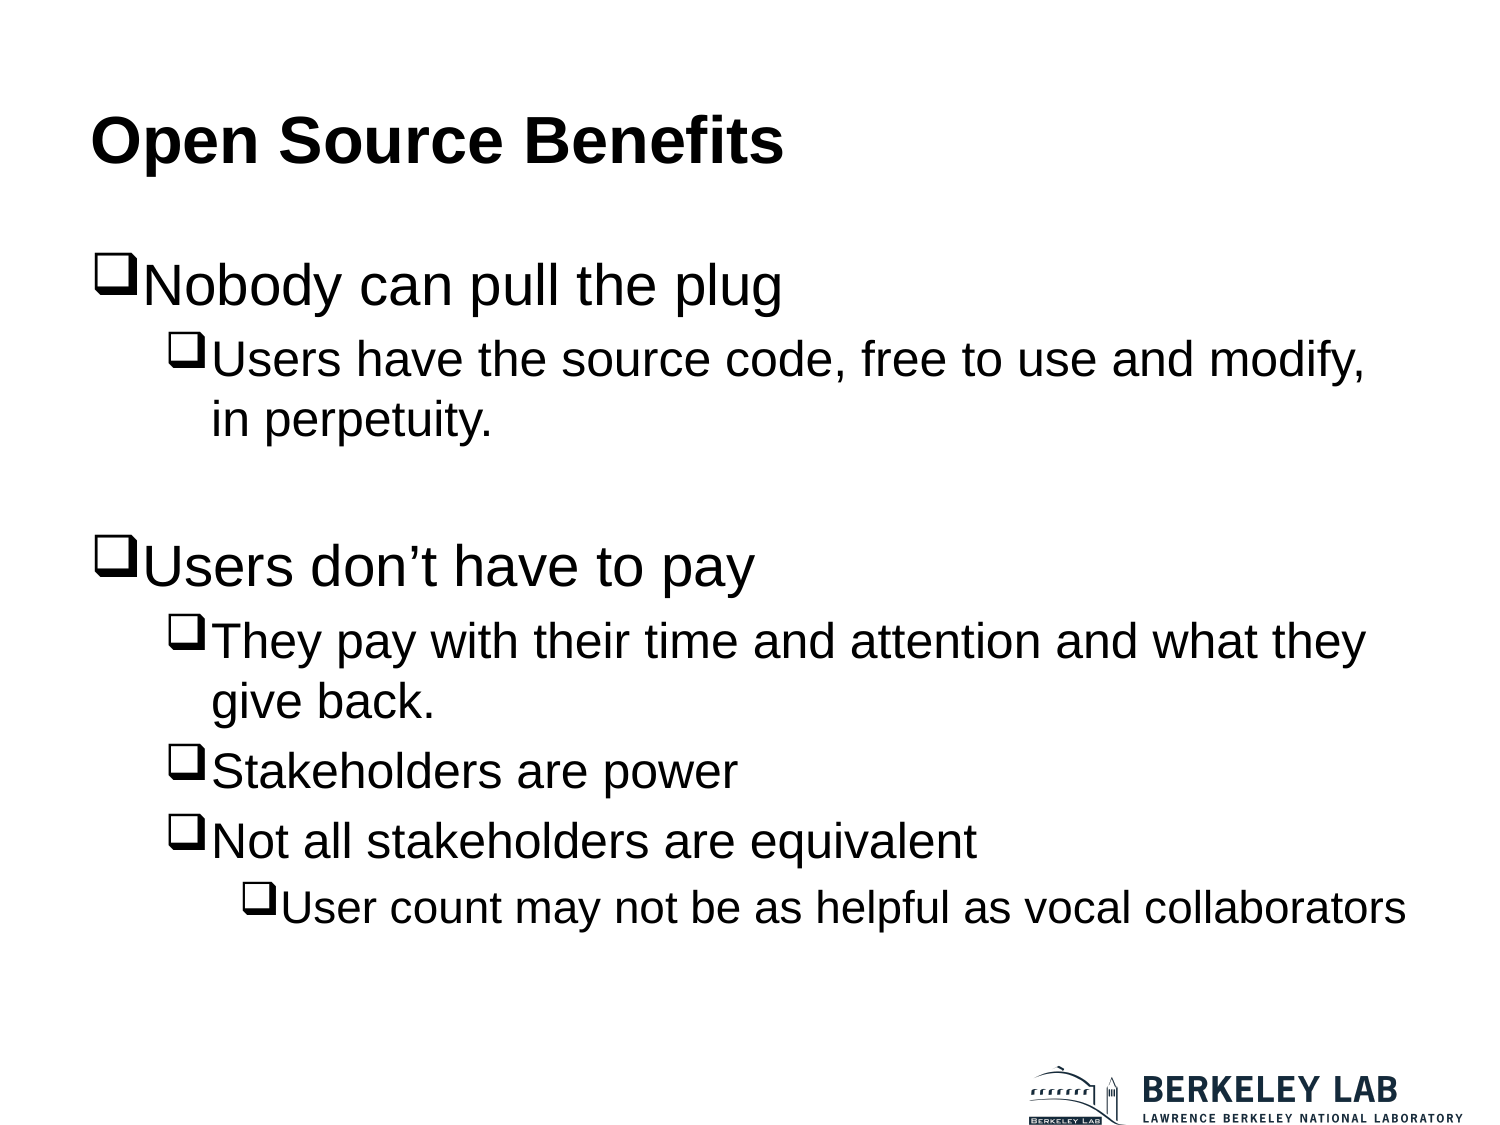

# Open Source Benefits
Nobody can pull the plug
Users have the source code, free to use and modify, in perpetuity.

Users don’t have to pay
They pay with their time and attention and what they give back.
Stakeholders are power
Not all stakeholders are equivalent
User count may not be as helpful as vocal collaborators